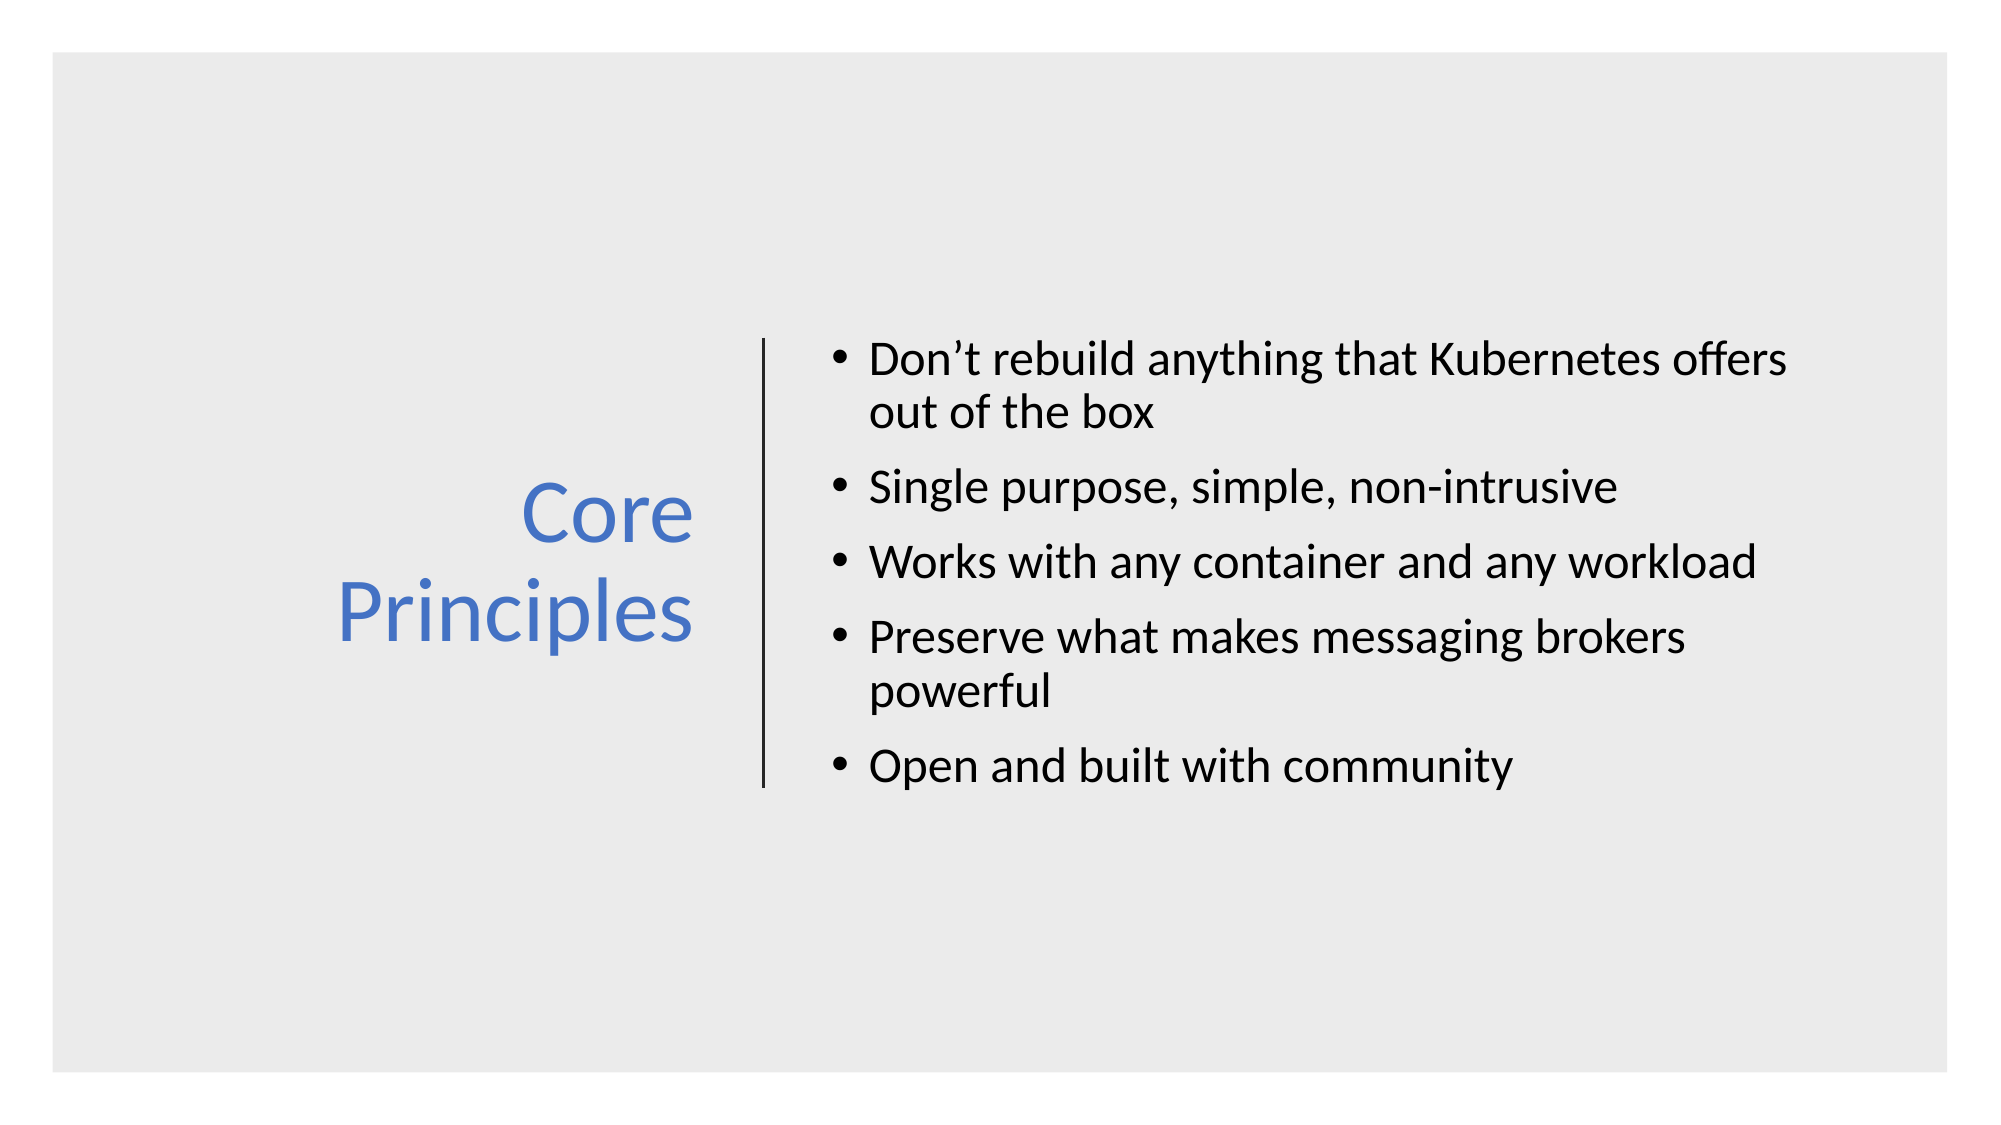

# Core Principles
Don’t rebuild anything that Kubernetes offers out of the box
Single purpose, simple, non-intrusive
Works with any container and any workload
Preserve what makes messaging brokers powerful
Open and built with community